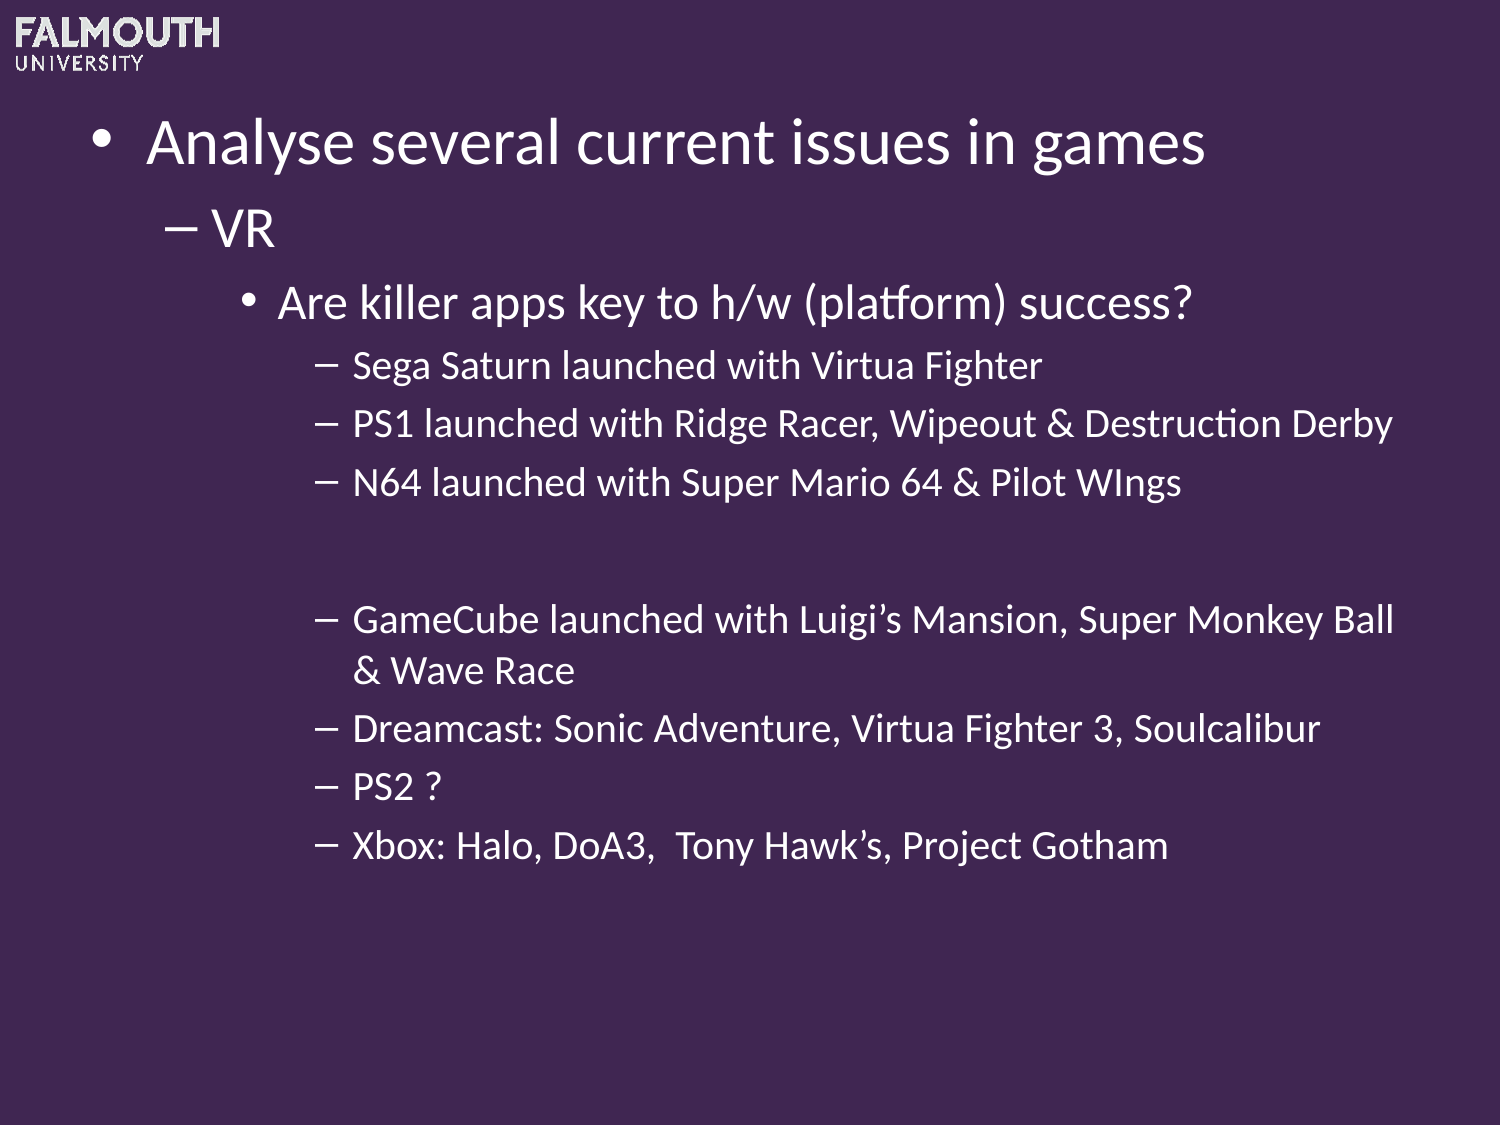

Analyse several current issues in games
VR
Are killer apps key to h/w (platform) success?
Sega Saturn launched with Virtua Fighter
PS1 launched with Ridge Racer, Wipeout & Destruction Derby
N64 launched with Super Mario 64 & Pilot WIngs

GameCube launched with Luigi’s Mansion, Super Monkey Ball & Wave Race
Dreamcast: Sonic Adventure, Virtua Fighter 3, Soulcalibur
PS2 ?
Xbox: Halo, DoA3,  Tony Hawk’s, Project Gotham